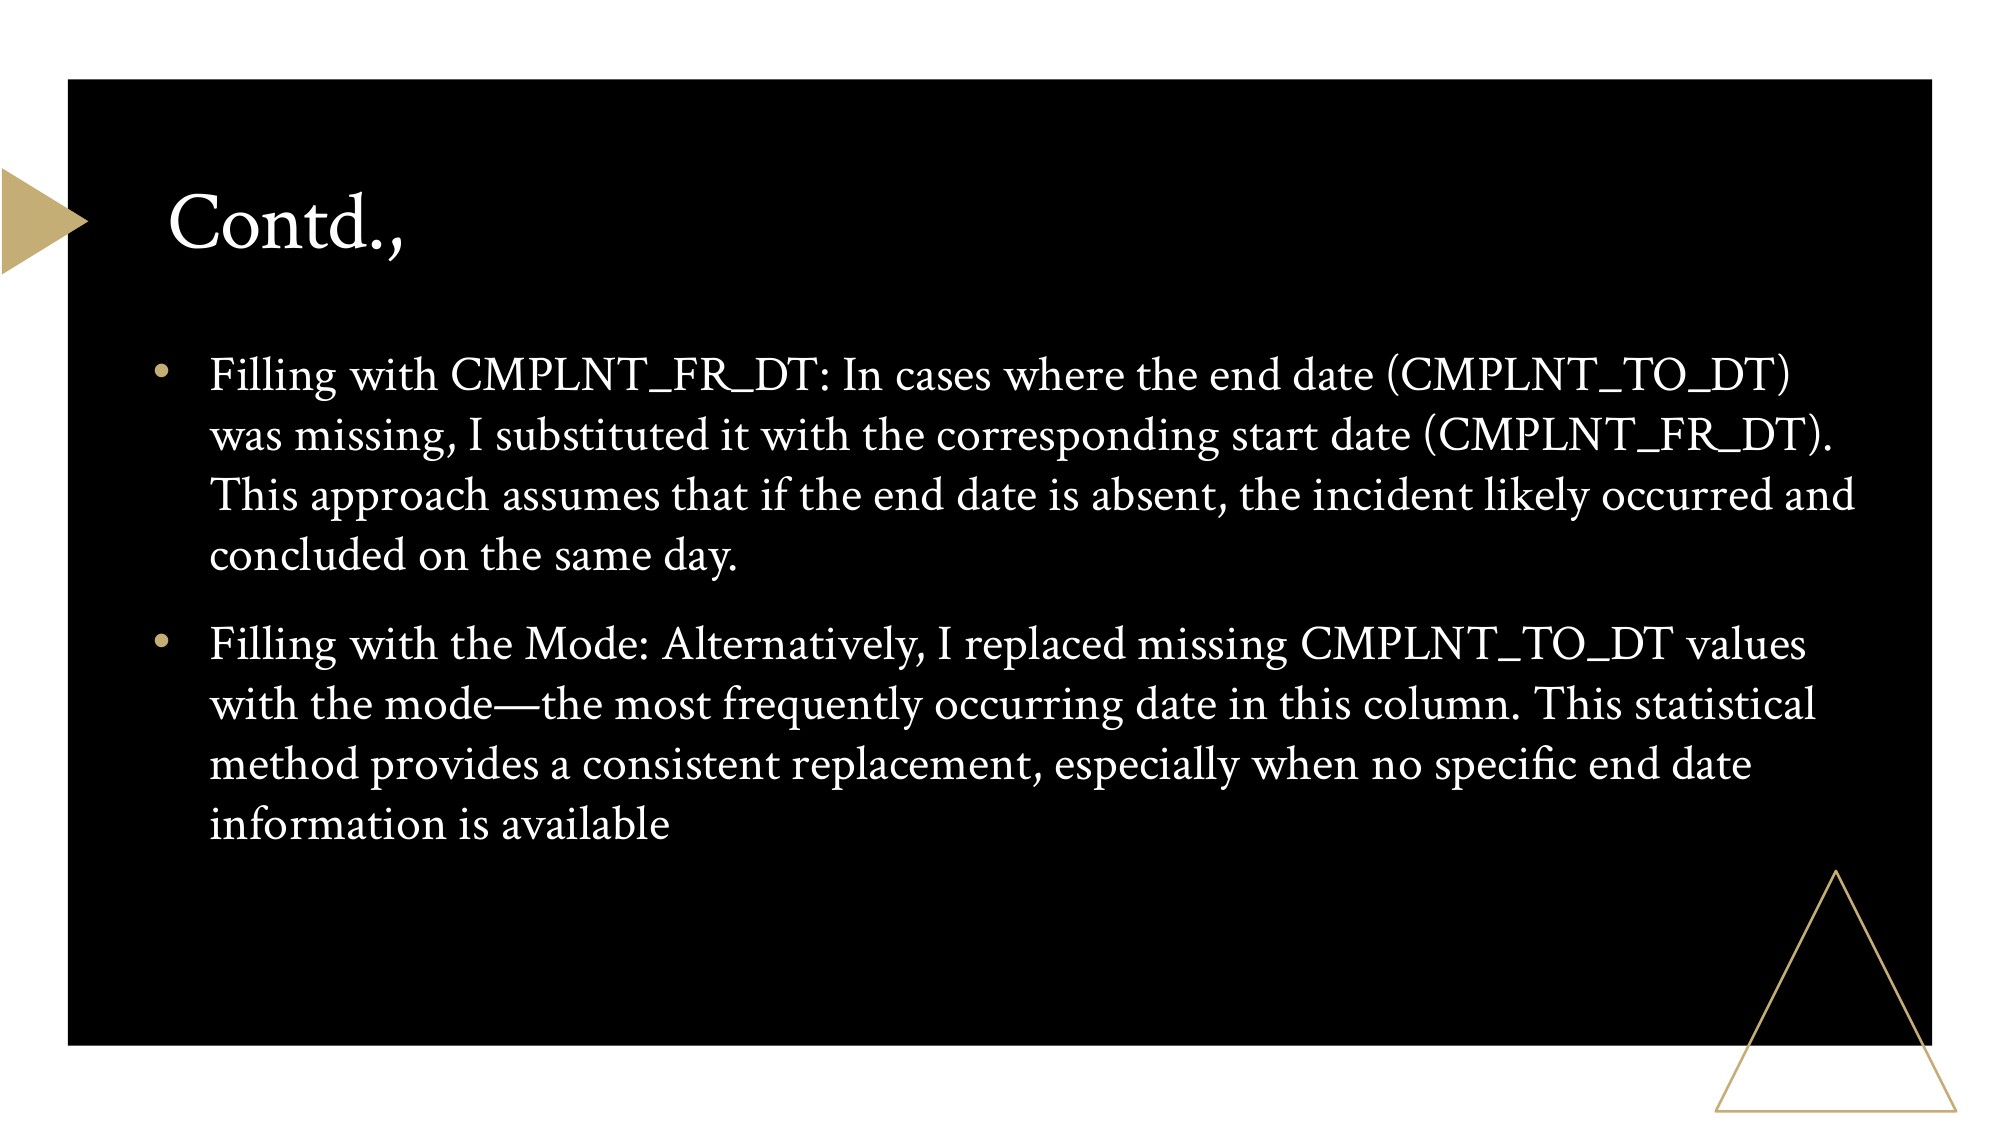

# Contd.,
Filling with CMPLNT_FR_DT: In cases where the end date (CMPLNT_TO_DT) was missing, I substituted it with the corresponding start date (CMPLNT_FR_DT). This approach assumes that if the end date is absent, the incident likely occurred and concluded on the same day.
Filling with the Mode: Alternatively, I replaced missing CMPLNT_TO_DT values with the mode—the most frequently occurring date in this column. This statistical method provides a consistent replacement, especially when no specific end date information is available